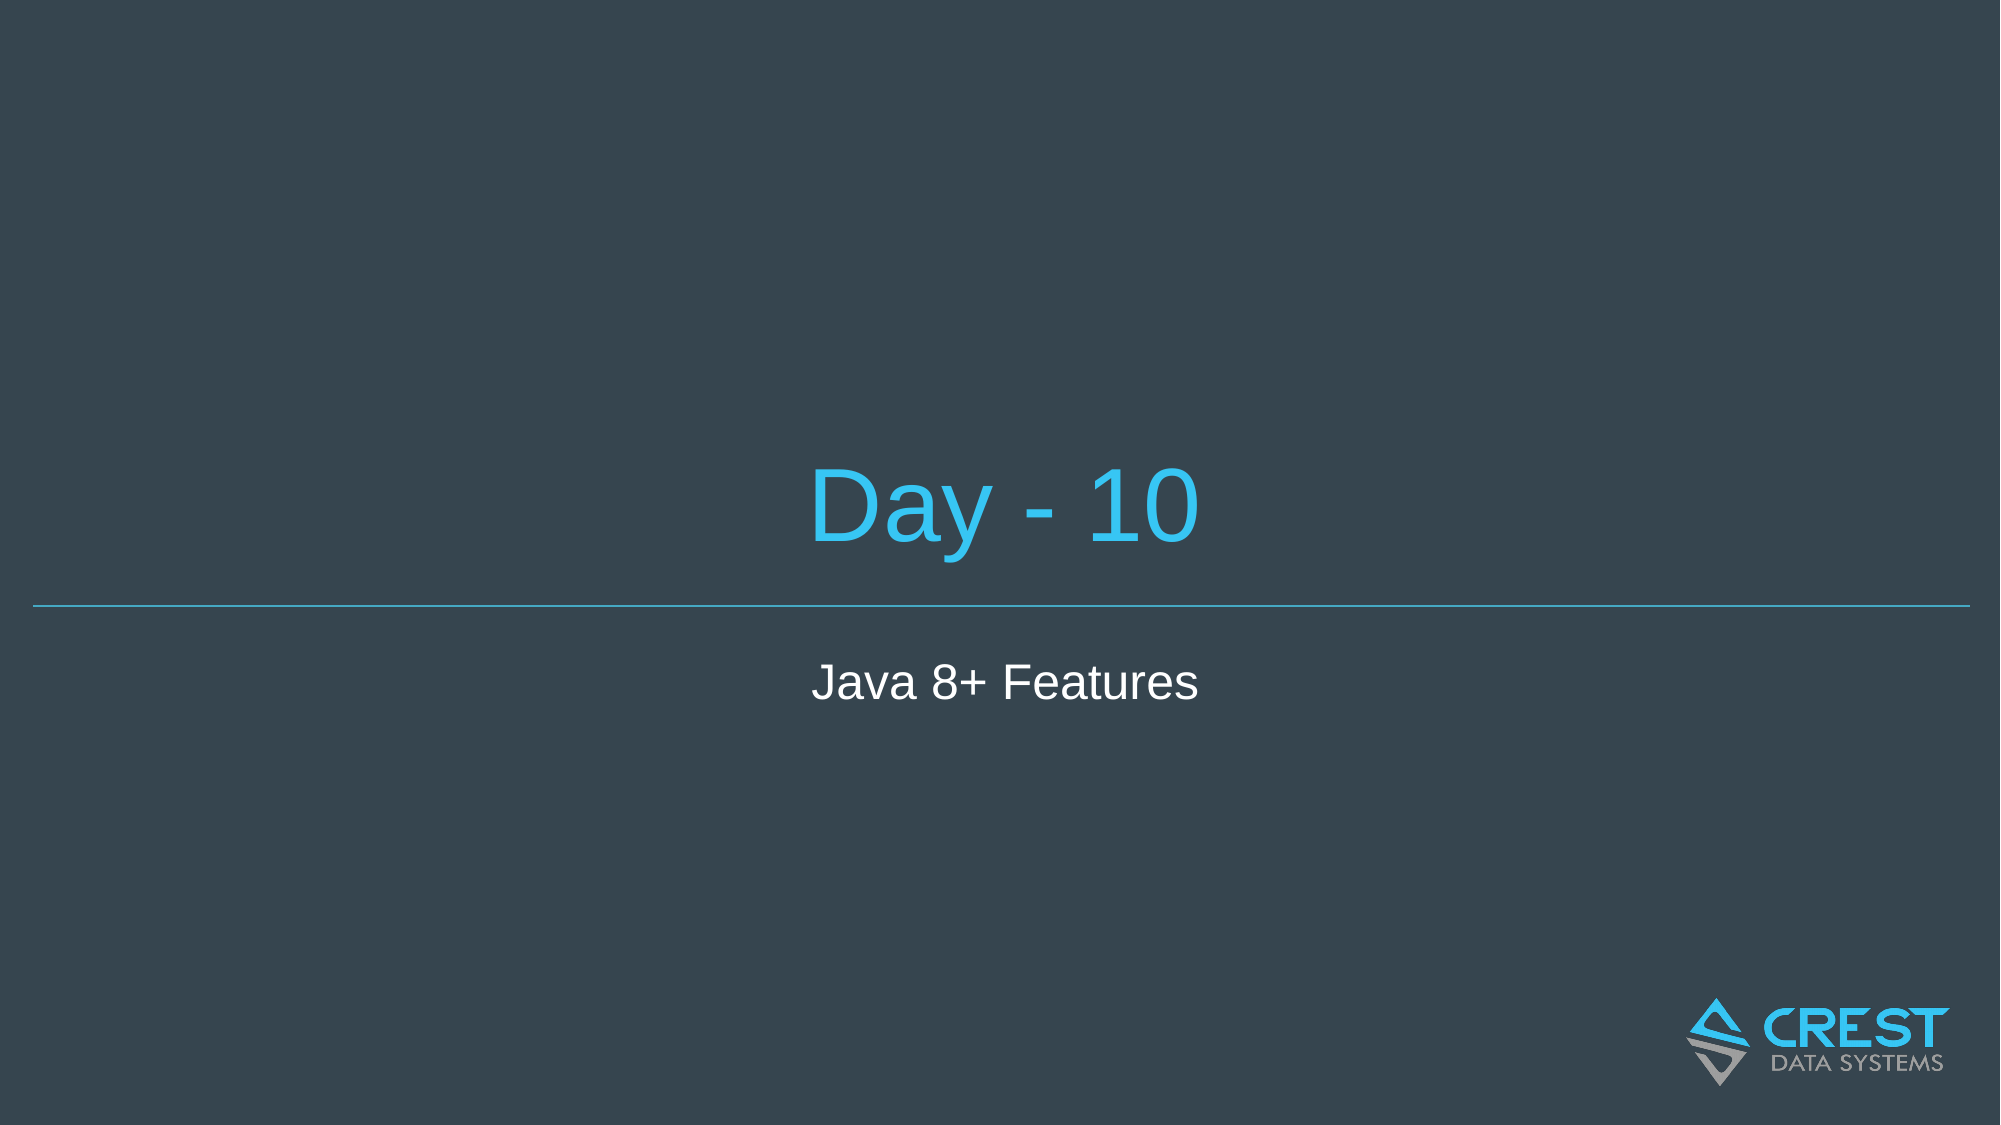

# Day - 10
Java 8+ Features